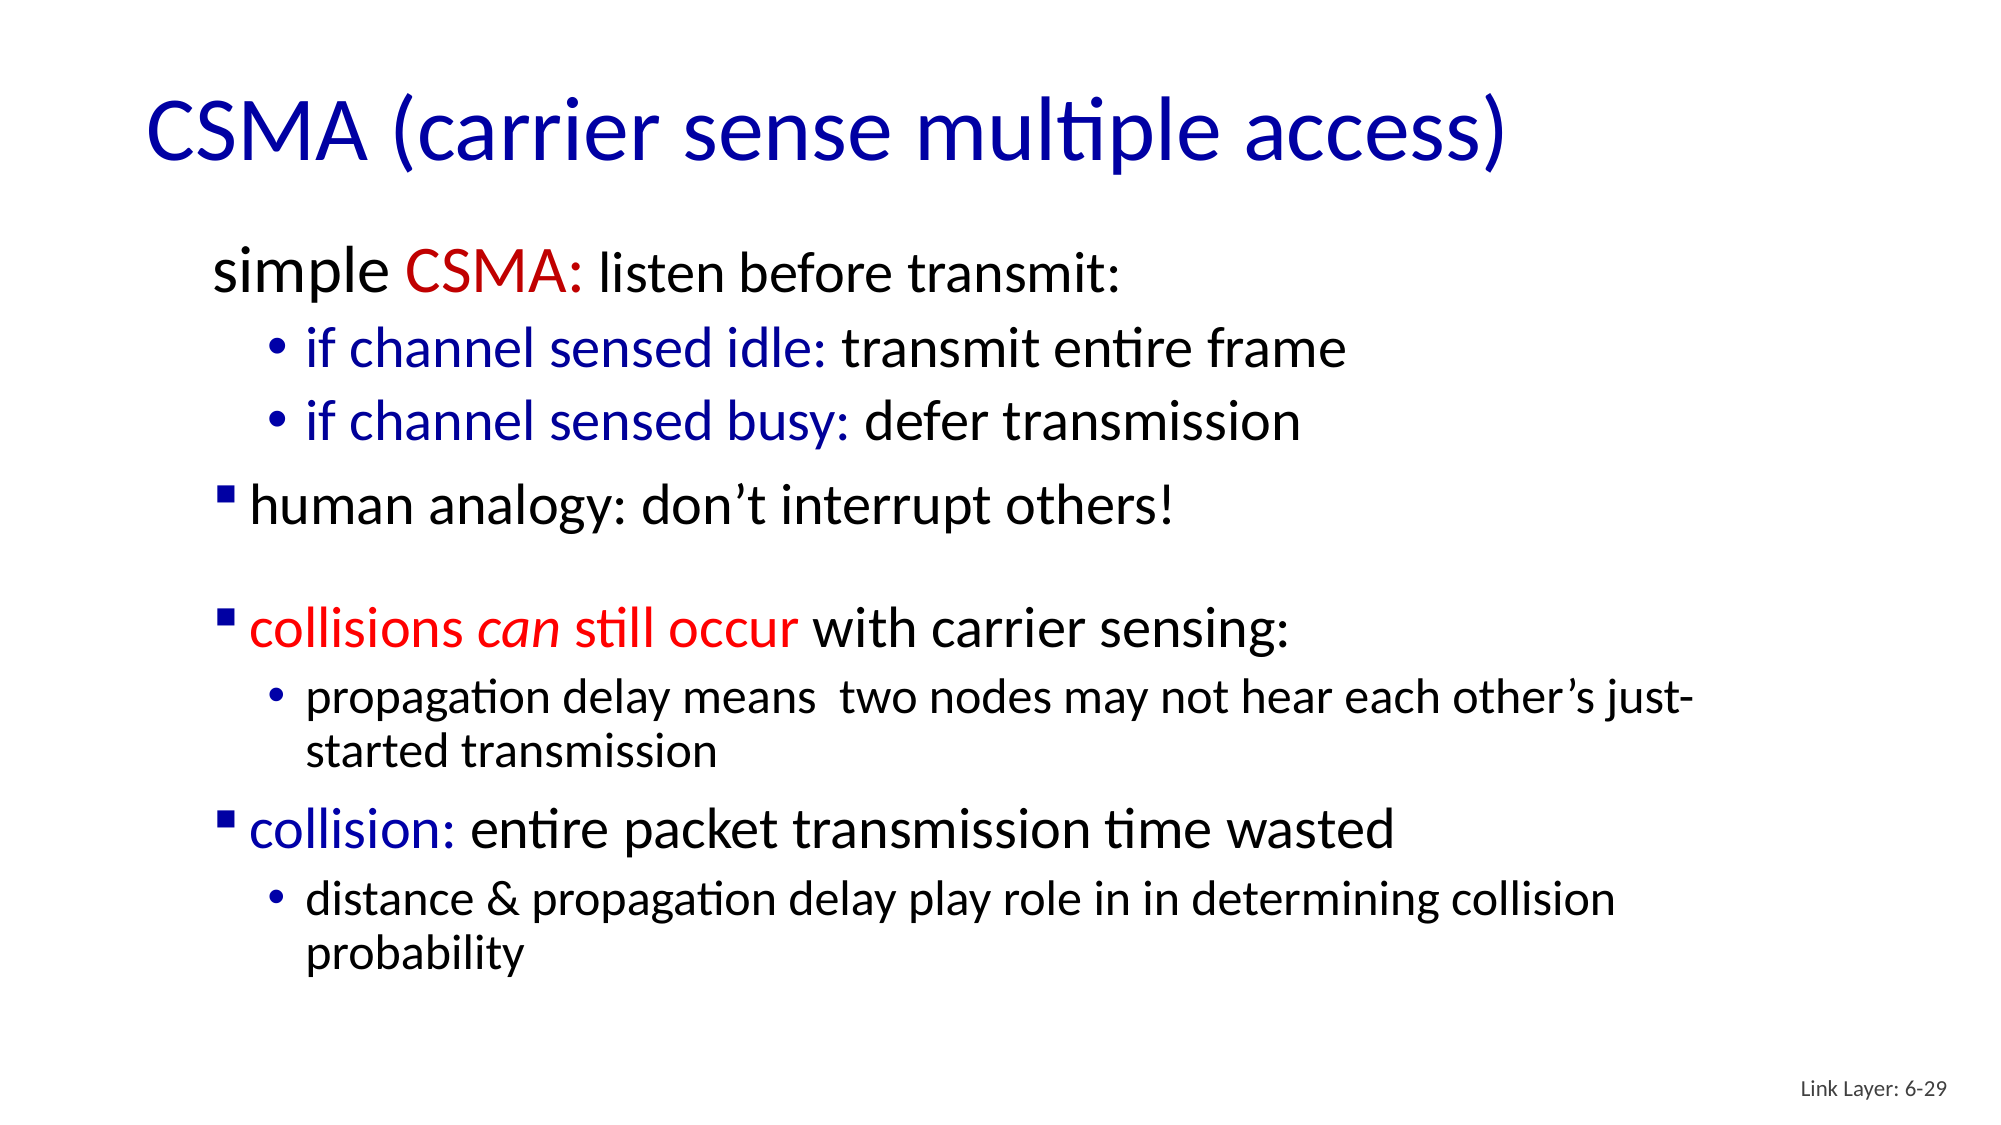

# CSMA (carrier sense multiple access)
simple CSMA: listen before transmit:
if channel sensed idle: transmit entire frame
if channel sensed busy: defer transmission
human analogy: don’t interrupt others!
collisions can still occur with carrier sensing:
propagation delay means  two nodes may not hear each other’s just-started transmission
collision: entire packet transmission time wasted
distance & propagation delay play role in in determining collision probability

Link Layer: 6-29